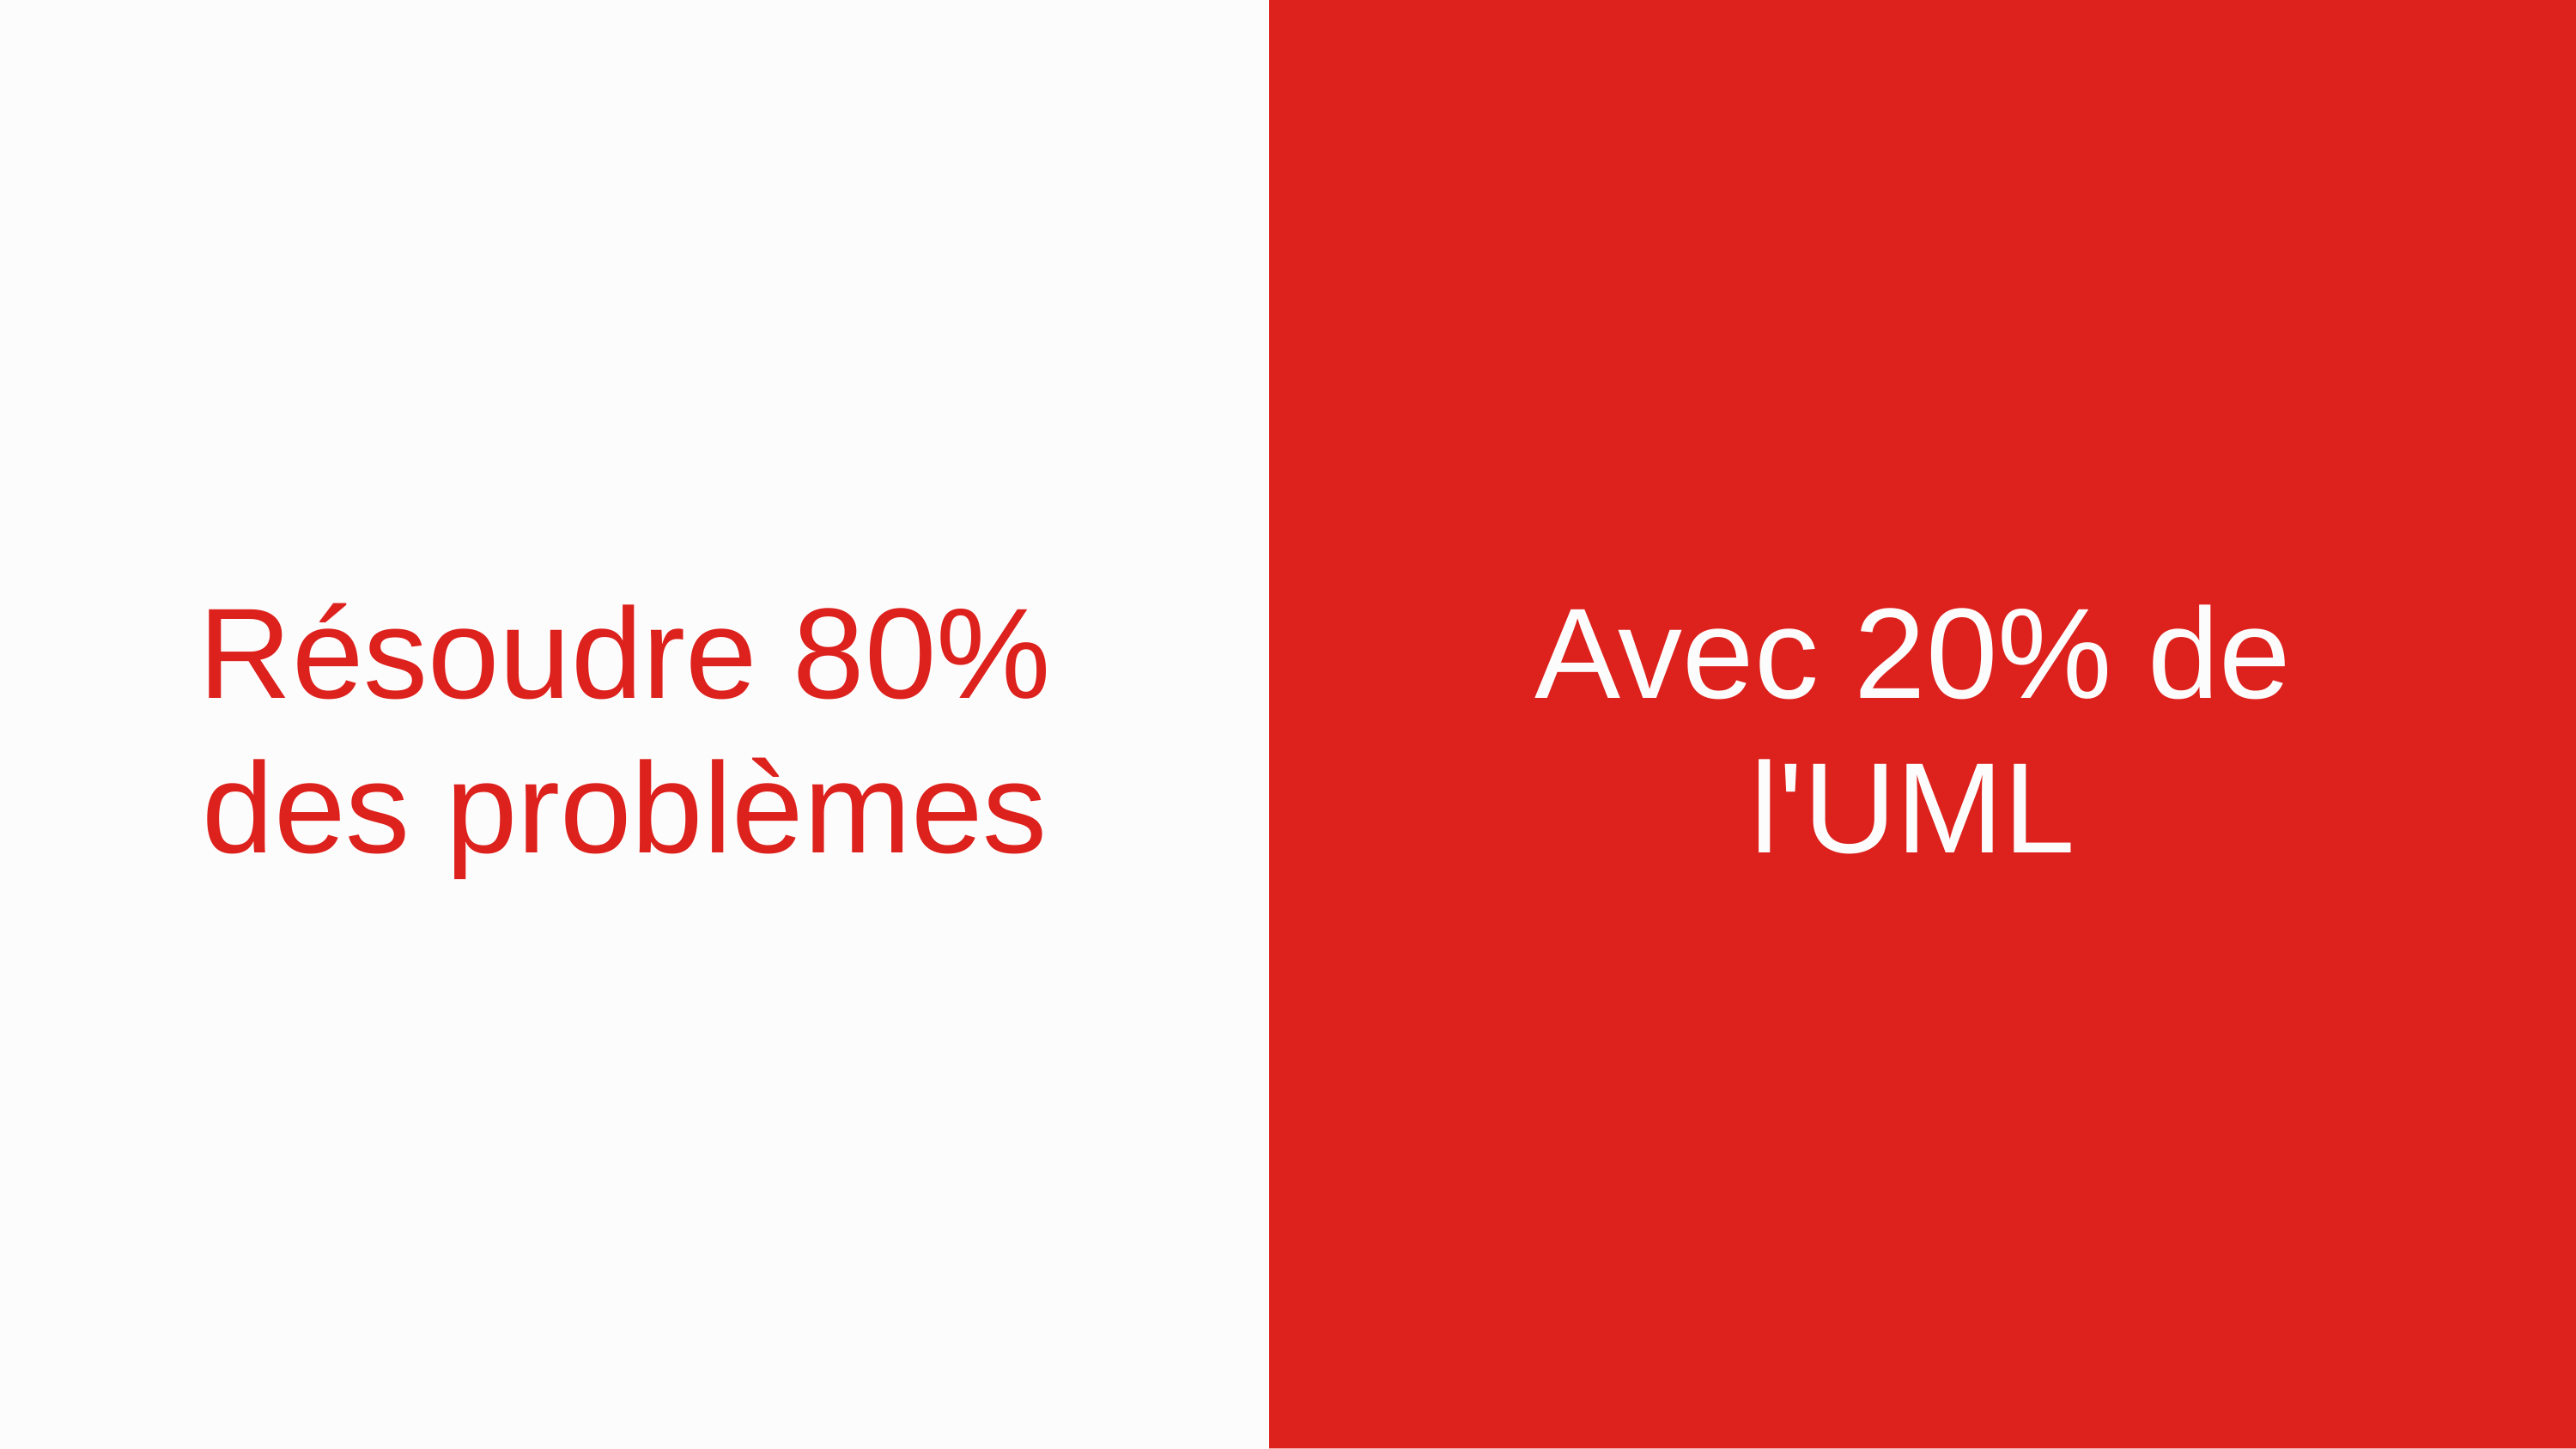

Résoudre 80% des problèmes
Avec 20% de l'UML